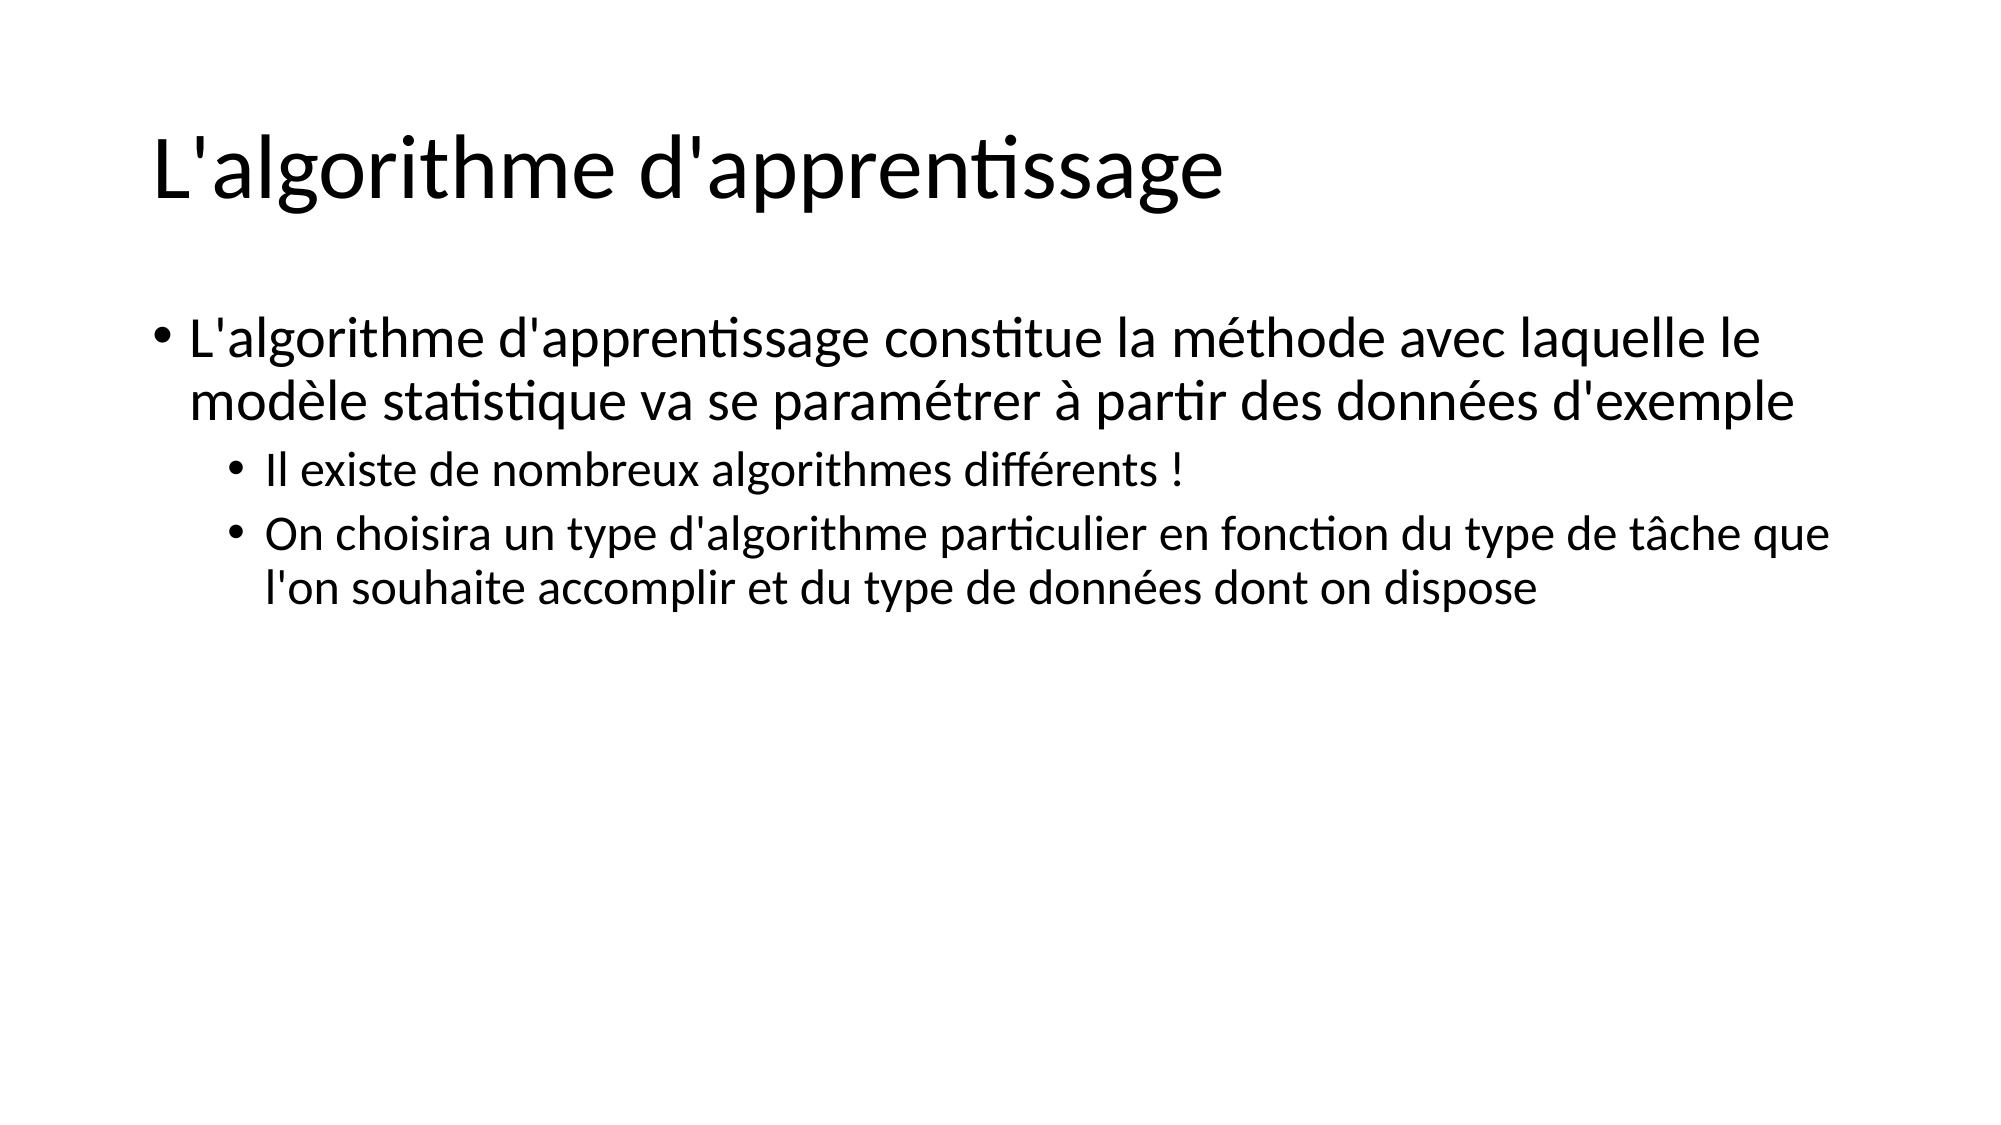

# L'algorithme d'apprentissage
L'algorithme d'apprentissage constitue la méthode avec laquelle le modèle statistique va se paramétrer à partir des données d'exemple
Il existe de nombreux algorithmes différents !
On choisira un type d'algorithme particulier en fonction du type de tâche que l'on souhaite accomplir et du type de données dont on dispose